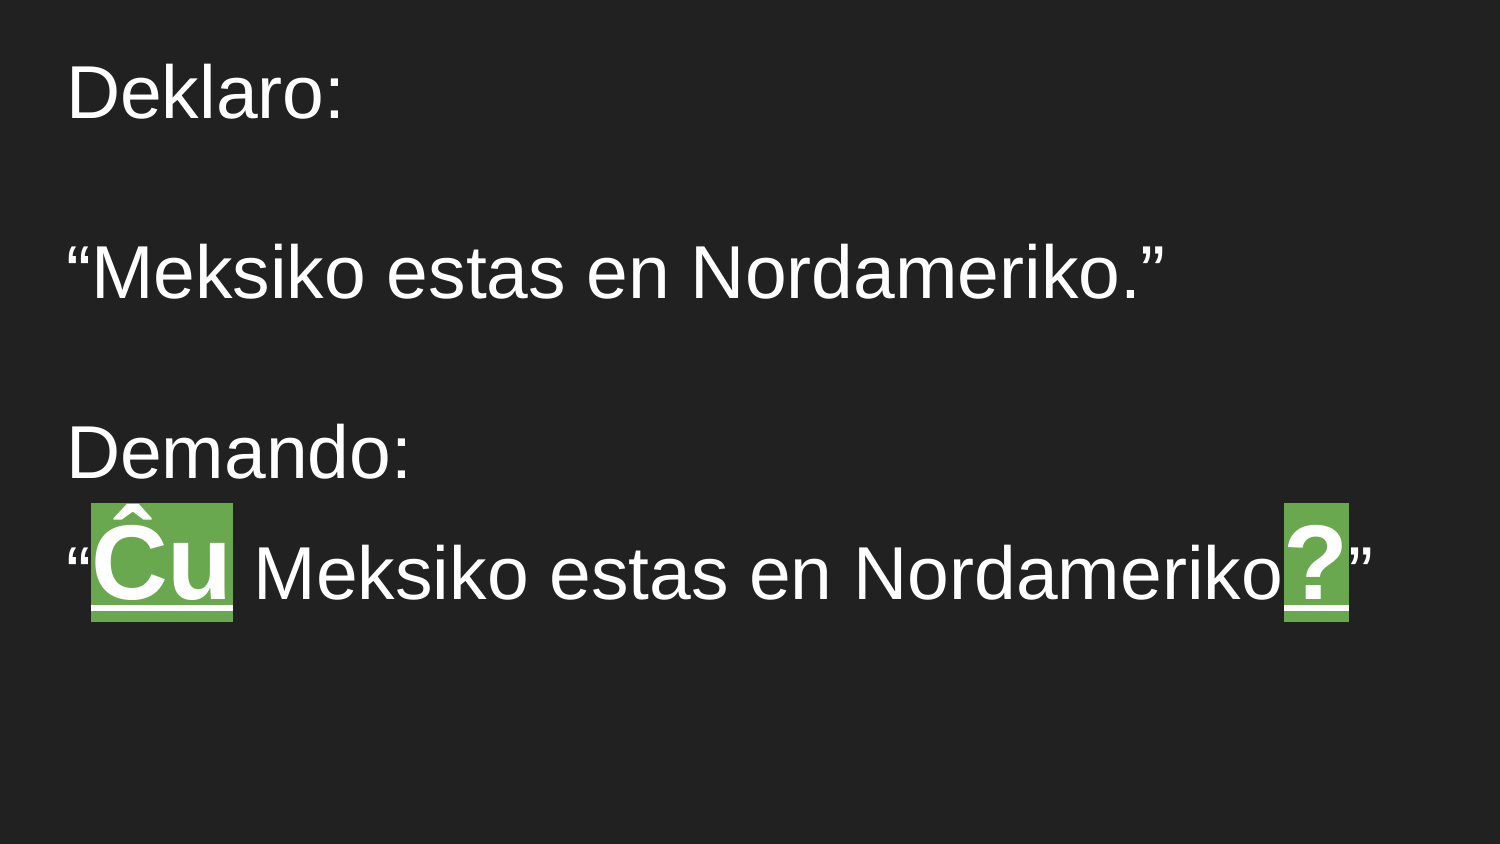

# Deklaro:

“Meksiko estas en Nordameriko.”

Demando:
“Ĉu Meksiko estas en Nordameriko?”